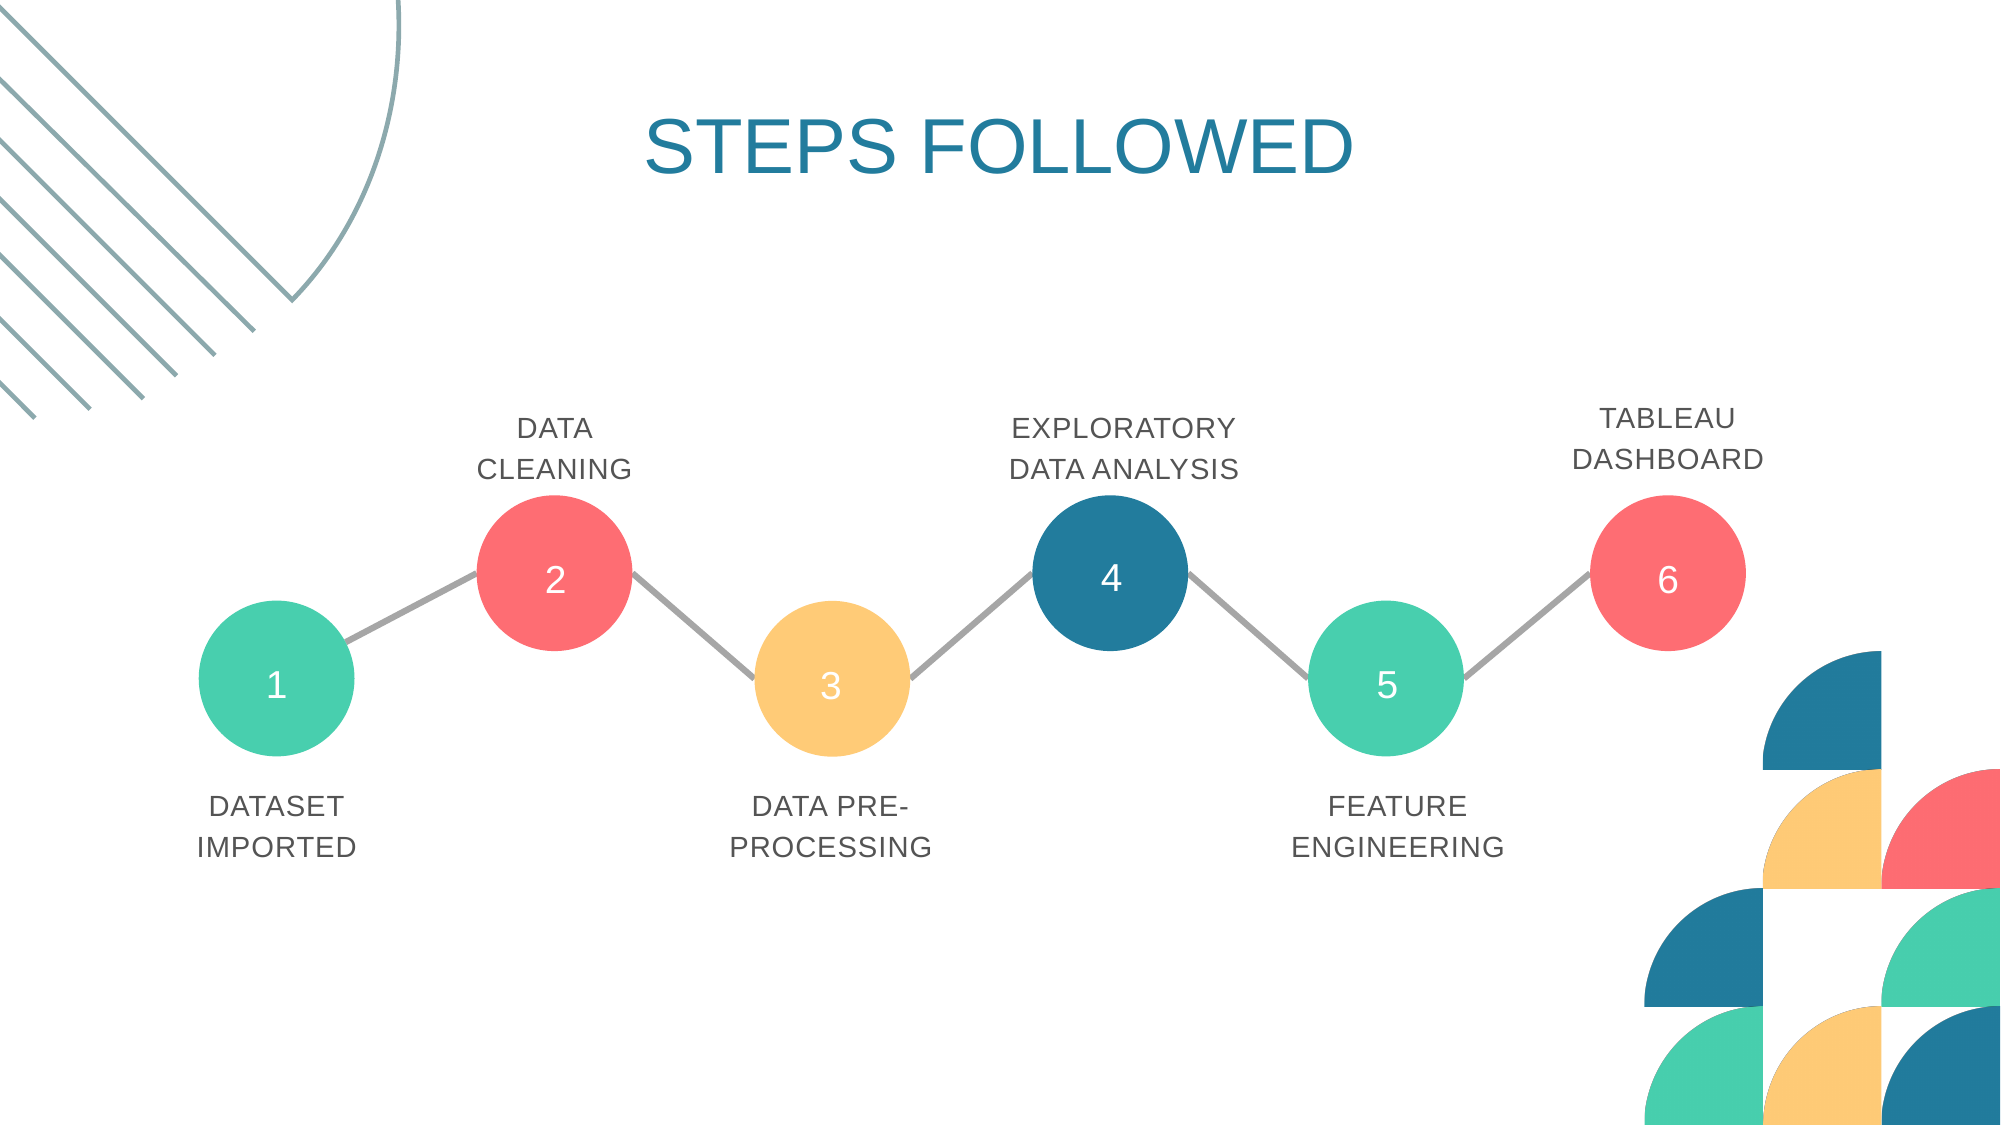

STEPS FOLLOWED
TABLEAU DASHBOARD
DATA CLEANING
EXPLORATORY DATA ANALYSIS

4
2
6

1
5
3

DATASET IMPORTED
DATA PRE-PROCESSING
FEATURE ENGINEERING